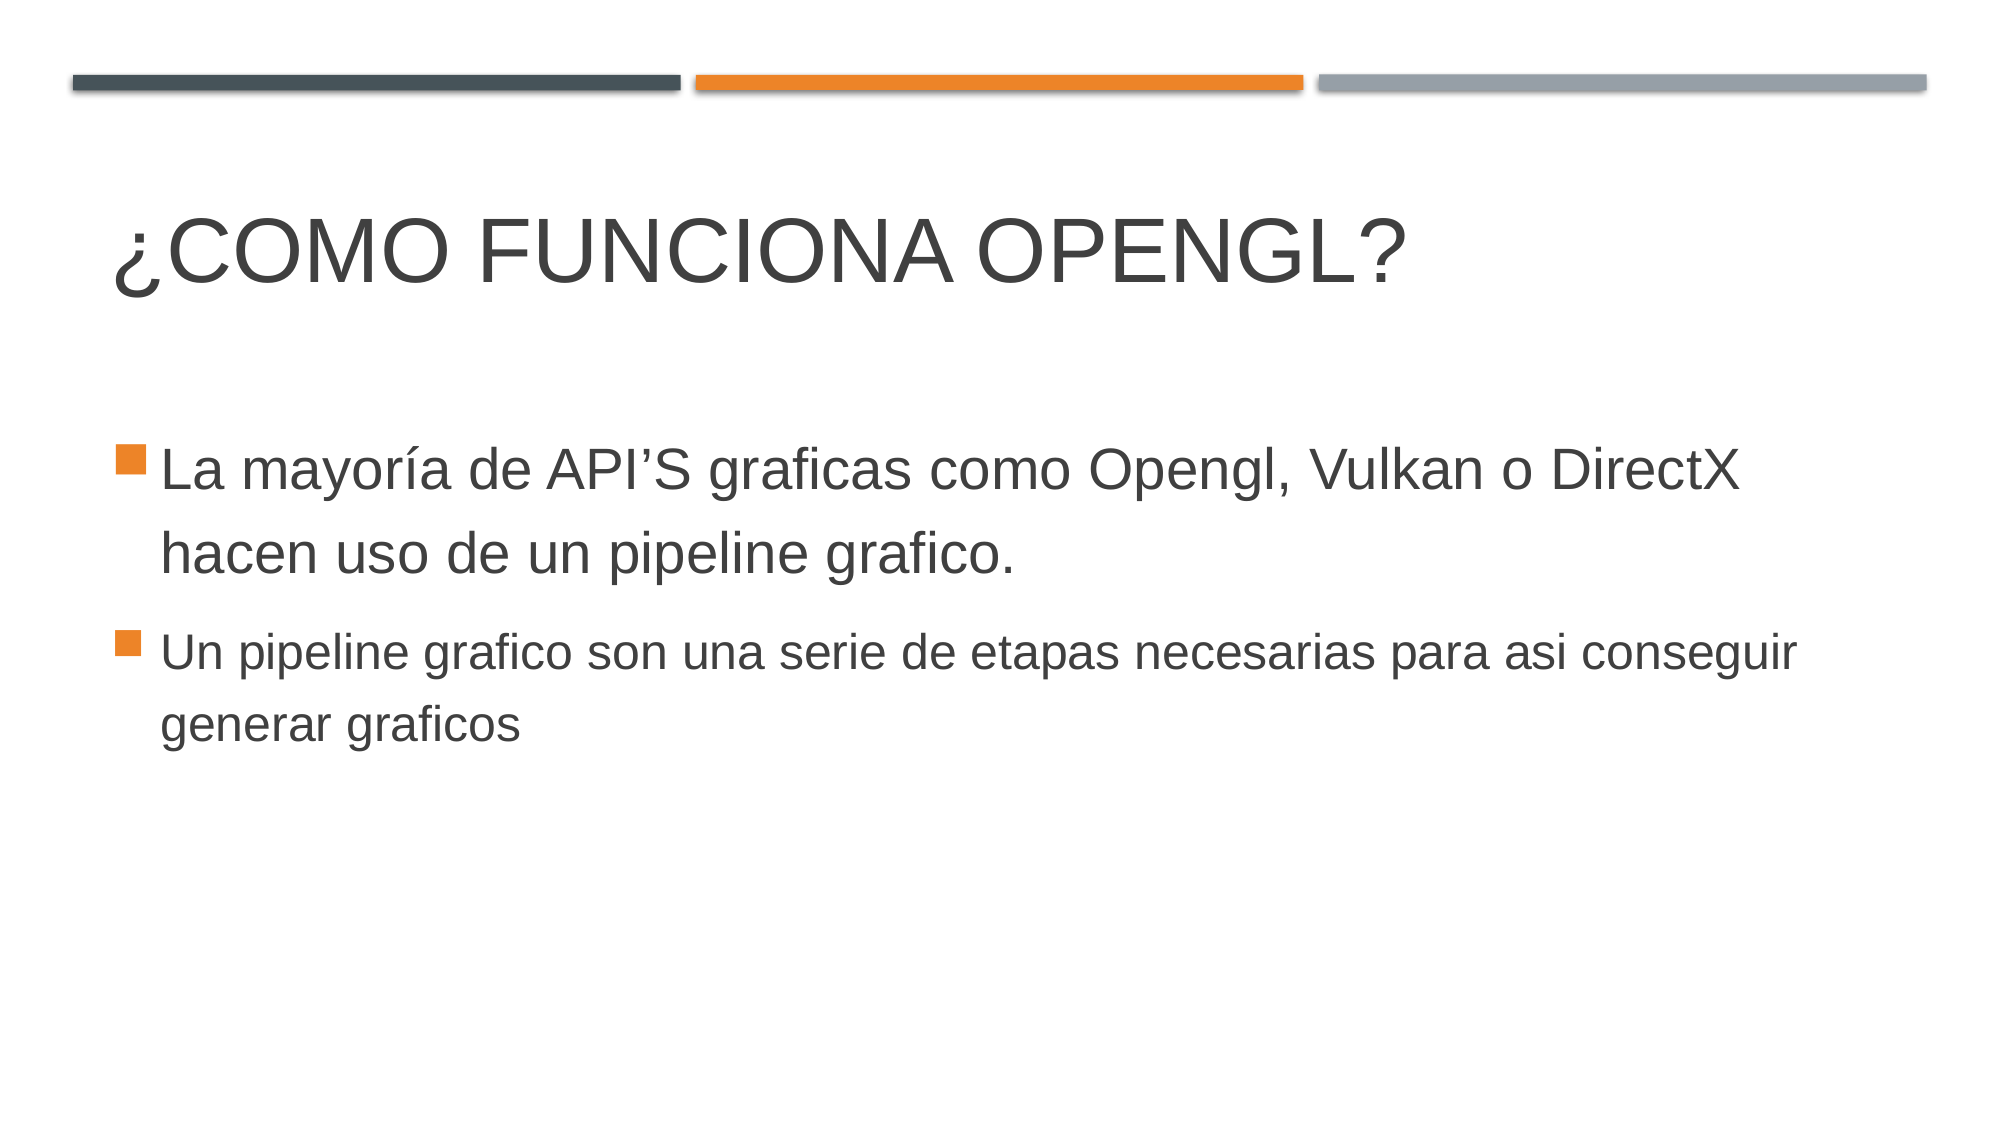

# ¿Como funciona opengl?
La mayoría de API’S graficas como Opengl, Vulkan o DirectX hacen uso de un pipeline grafico.
Un pipeline grafico son una serie de etapas necesarias para asi conseguir generar graficos